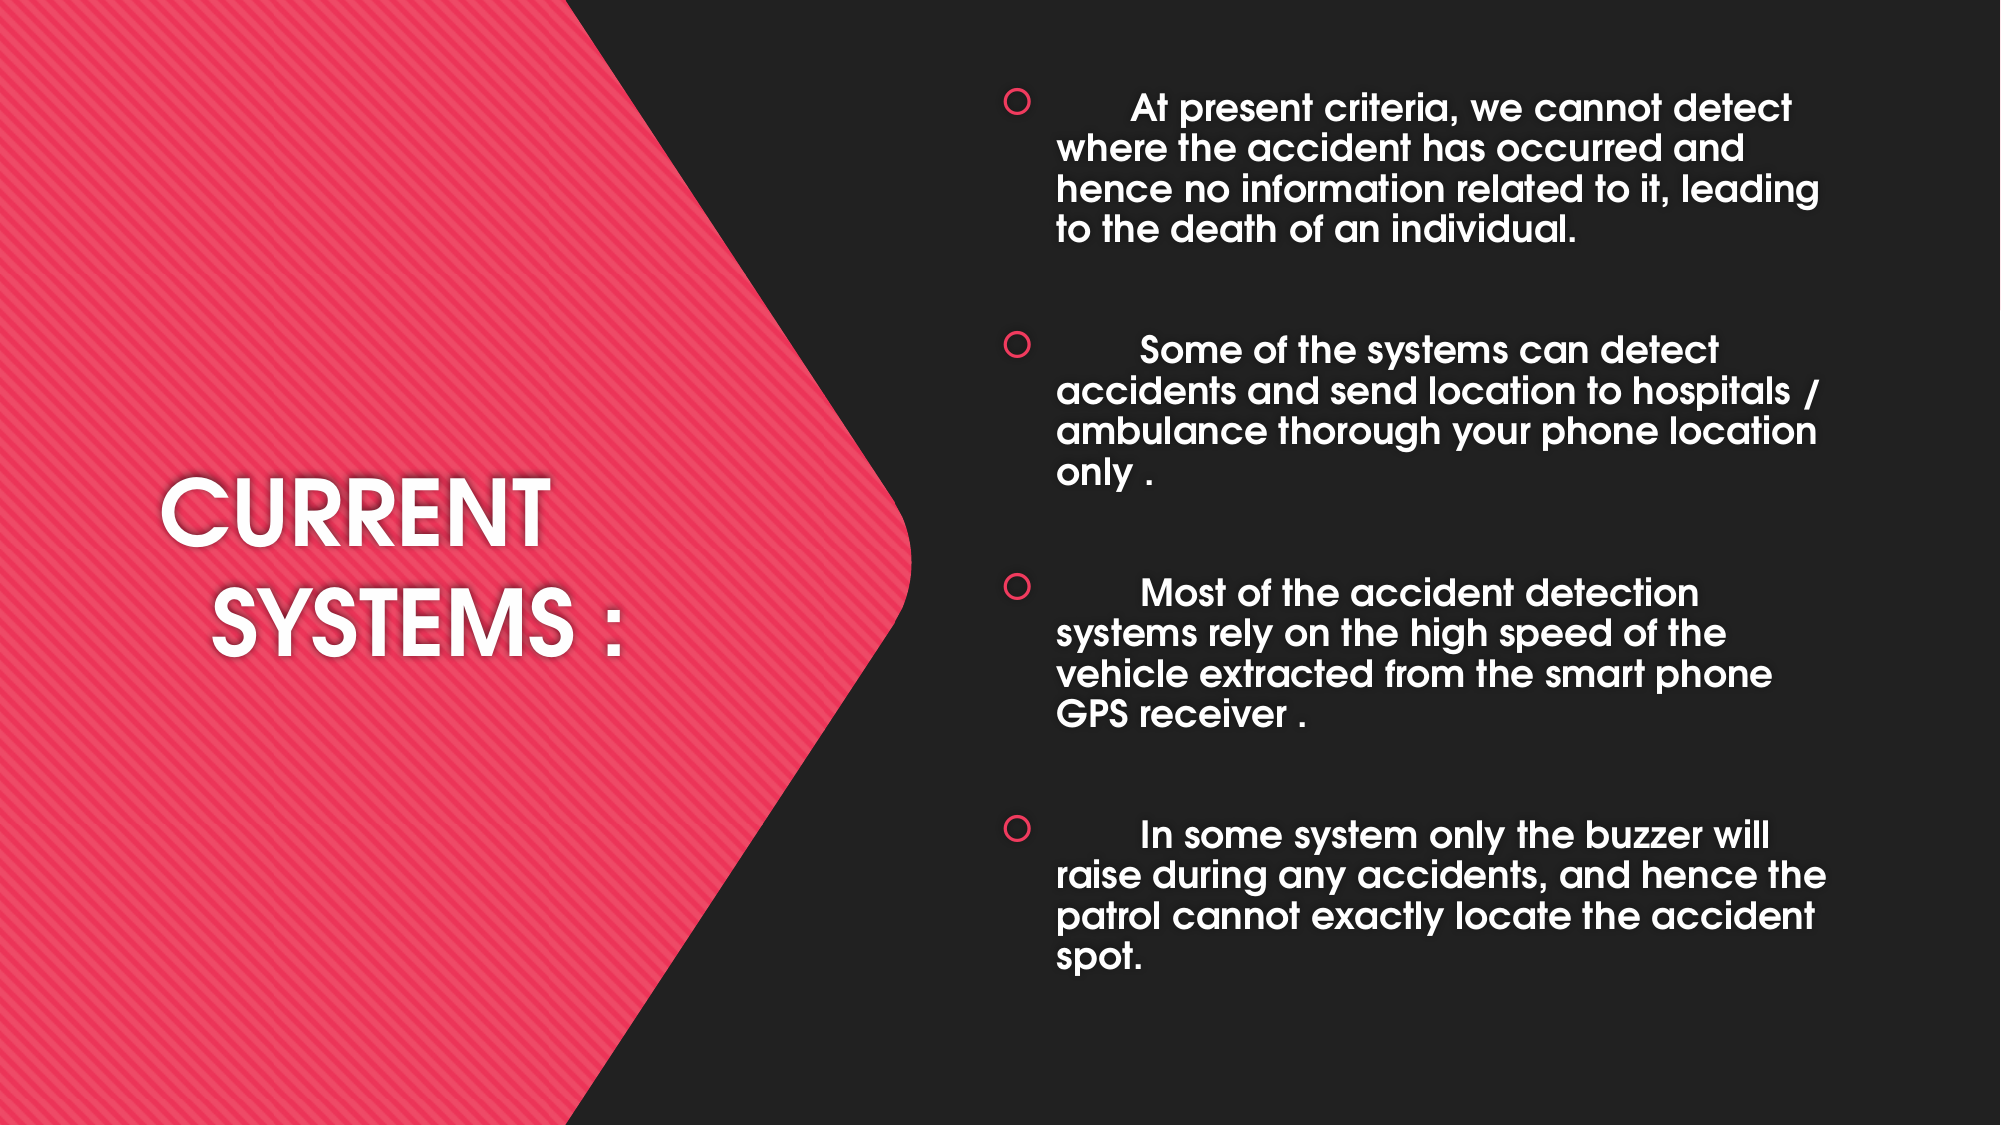

At present criteria, we cannot detect where the accident has occurred and hence no information related to it, leading to the death of an individual.

        Some of the systems can detect accidents and send location to hospitals / ambulance thorough your phone location only .

        Most of the accident detection systems rely on the high speed of the vehicle extracted from the smart phone GPS receiver .

        In some system only the buzzer will raise during any accidents, and hence the patrol cannot exactly locate the accident spot.

# Current  systems :